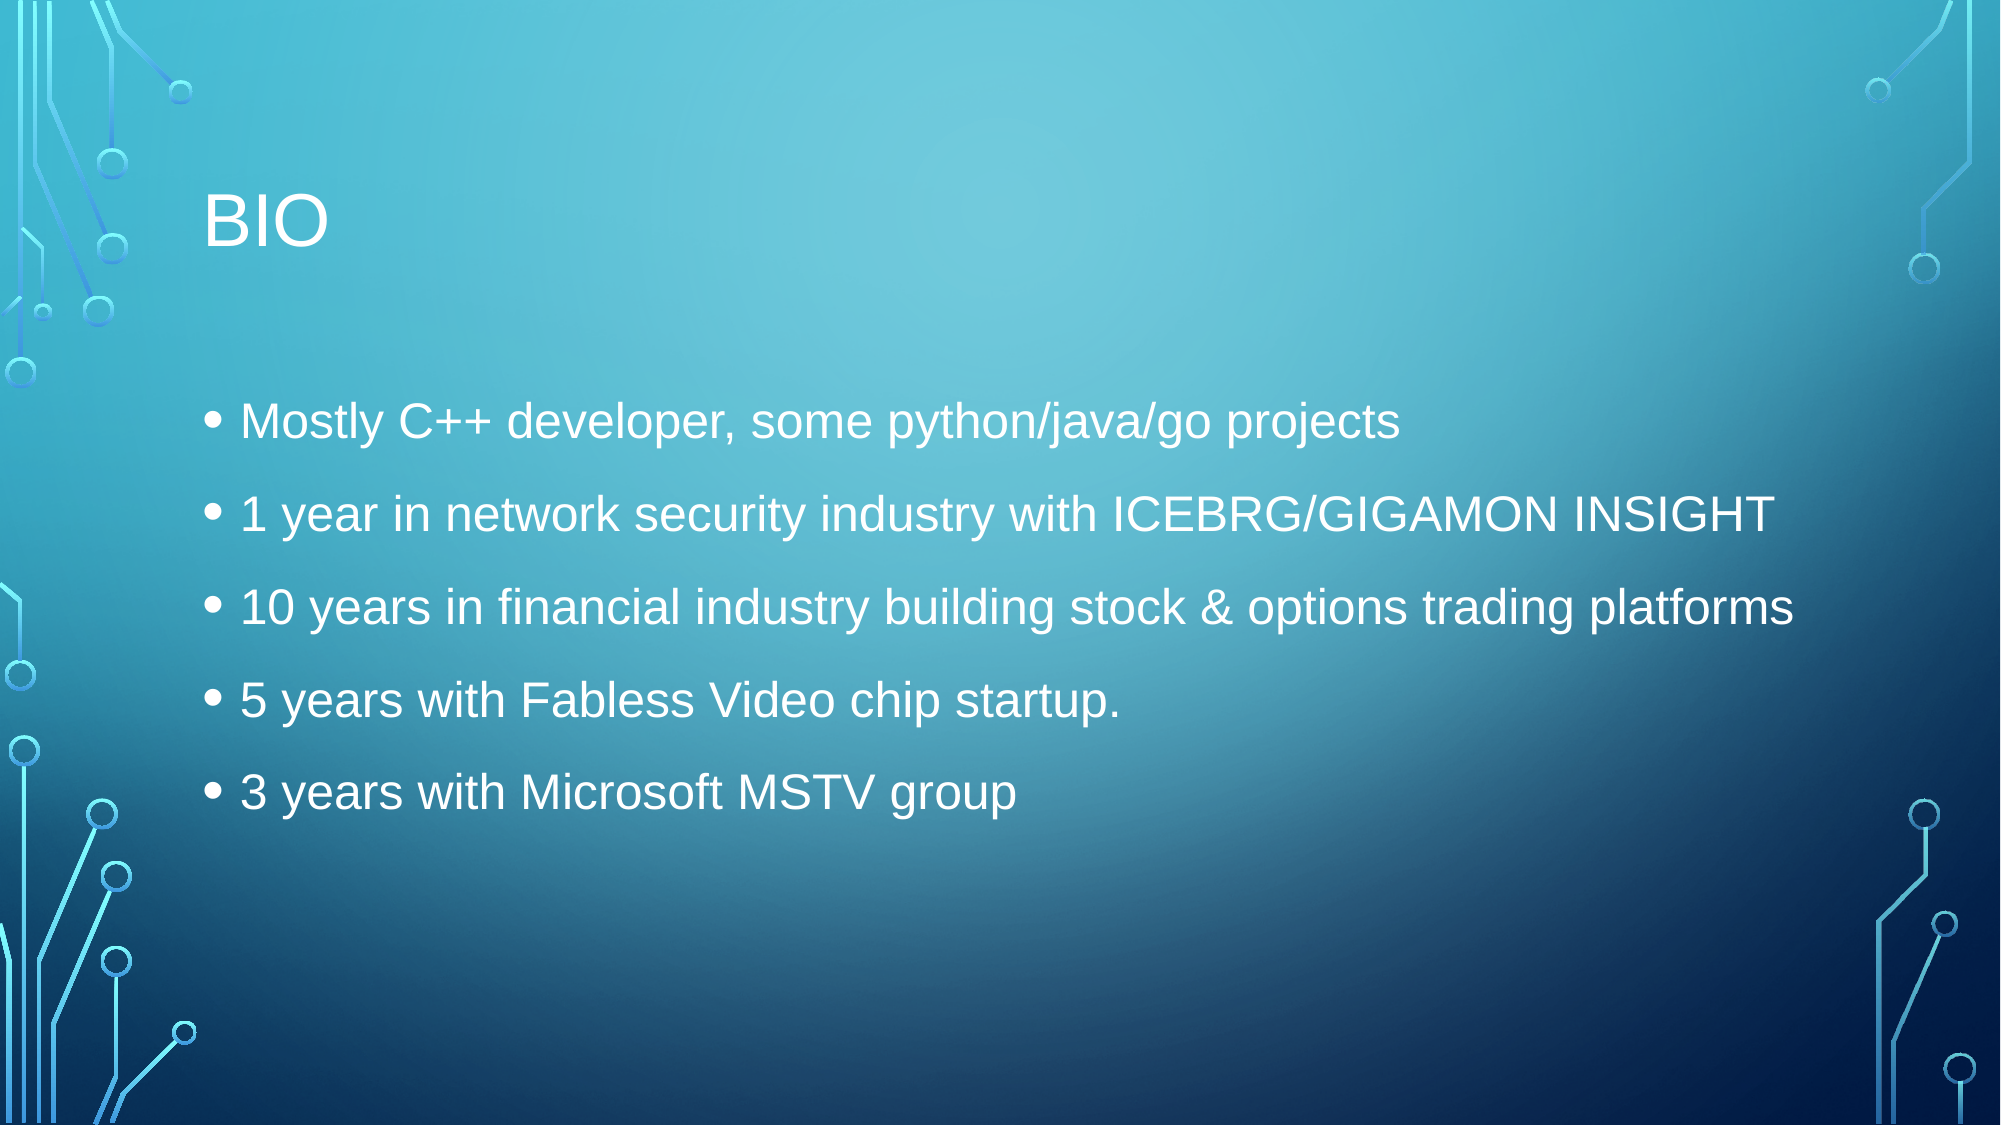

# bio
Mostly C++ developer, some python/java/go projects
1 year in network security industry with ICEBRG/GIGAMON INSIGHT
10 years in financial industry building stock & options trading platforms
5 years with Fabless Video chip startup.
3 years with Microsoft MSTV group